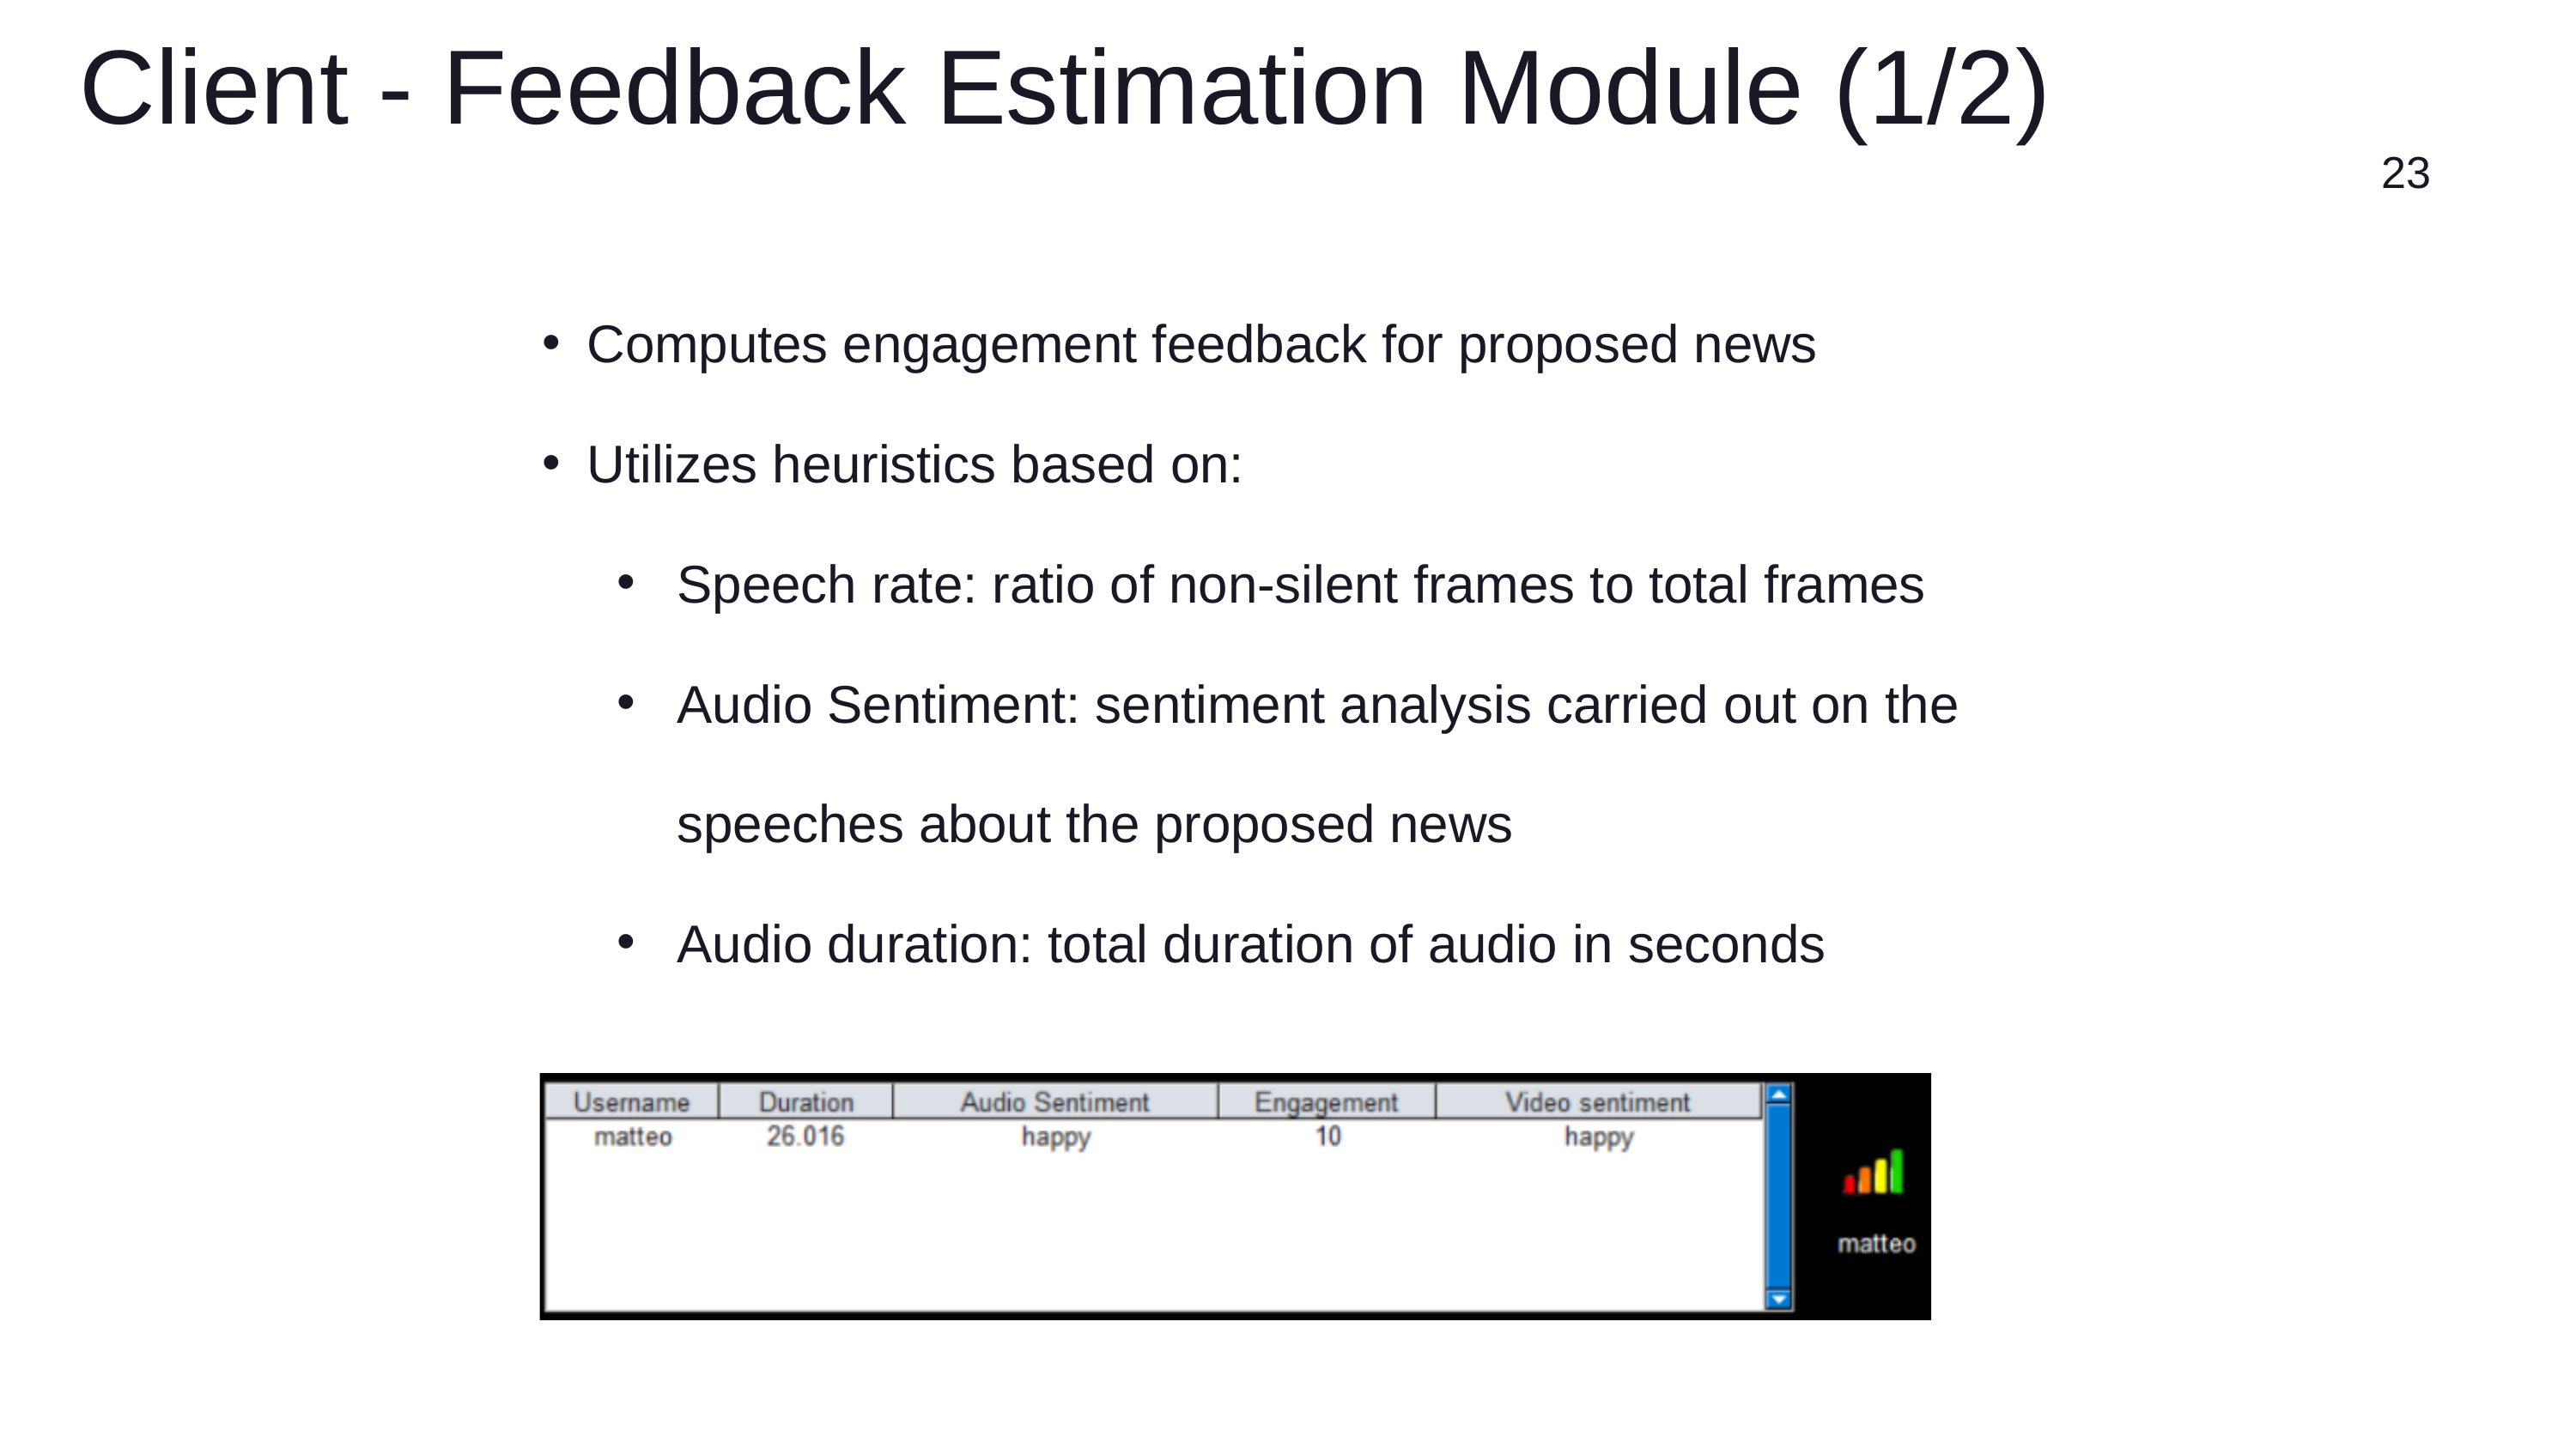

Client - Feedback Estimation Module (1/2)
23
Computes engagement feedback for proposed news
Utilizes heuristics based on:
Speech rate: ratio of non-silent frames to total frames
Audio Sentiment: sentiment analysis carried out on the speeches about the proposed news
Audio duration: total duration of audio in seconds